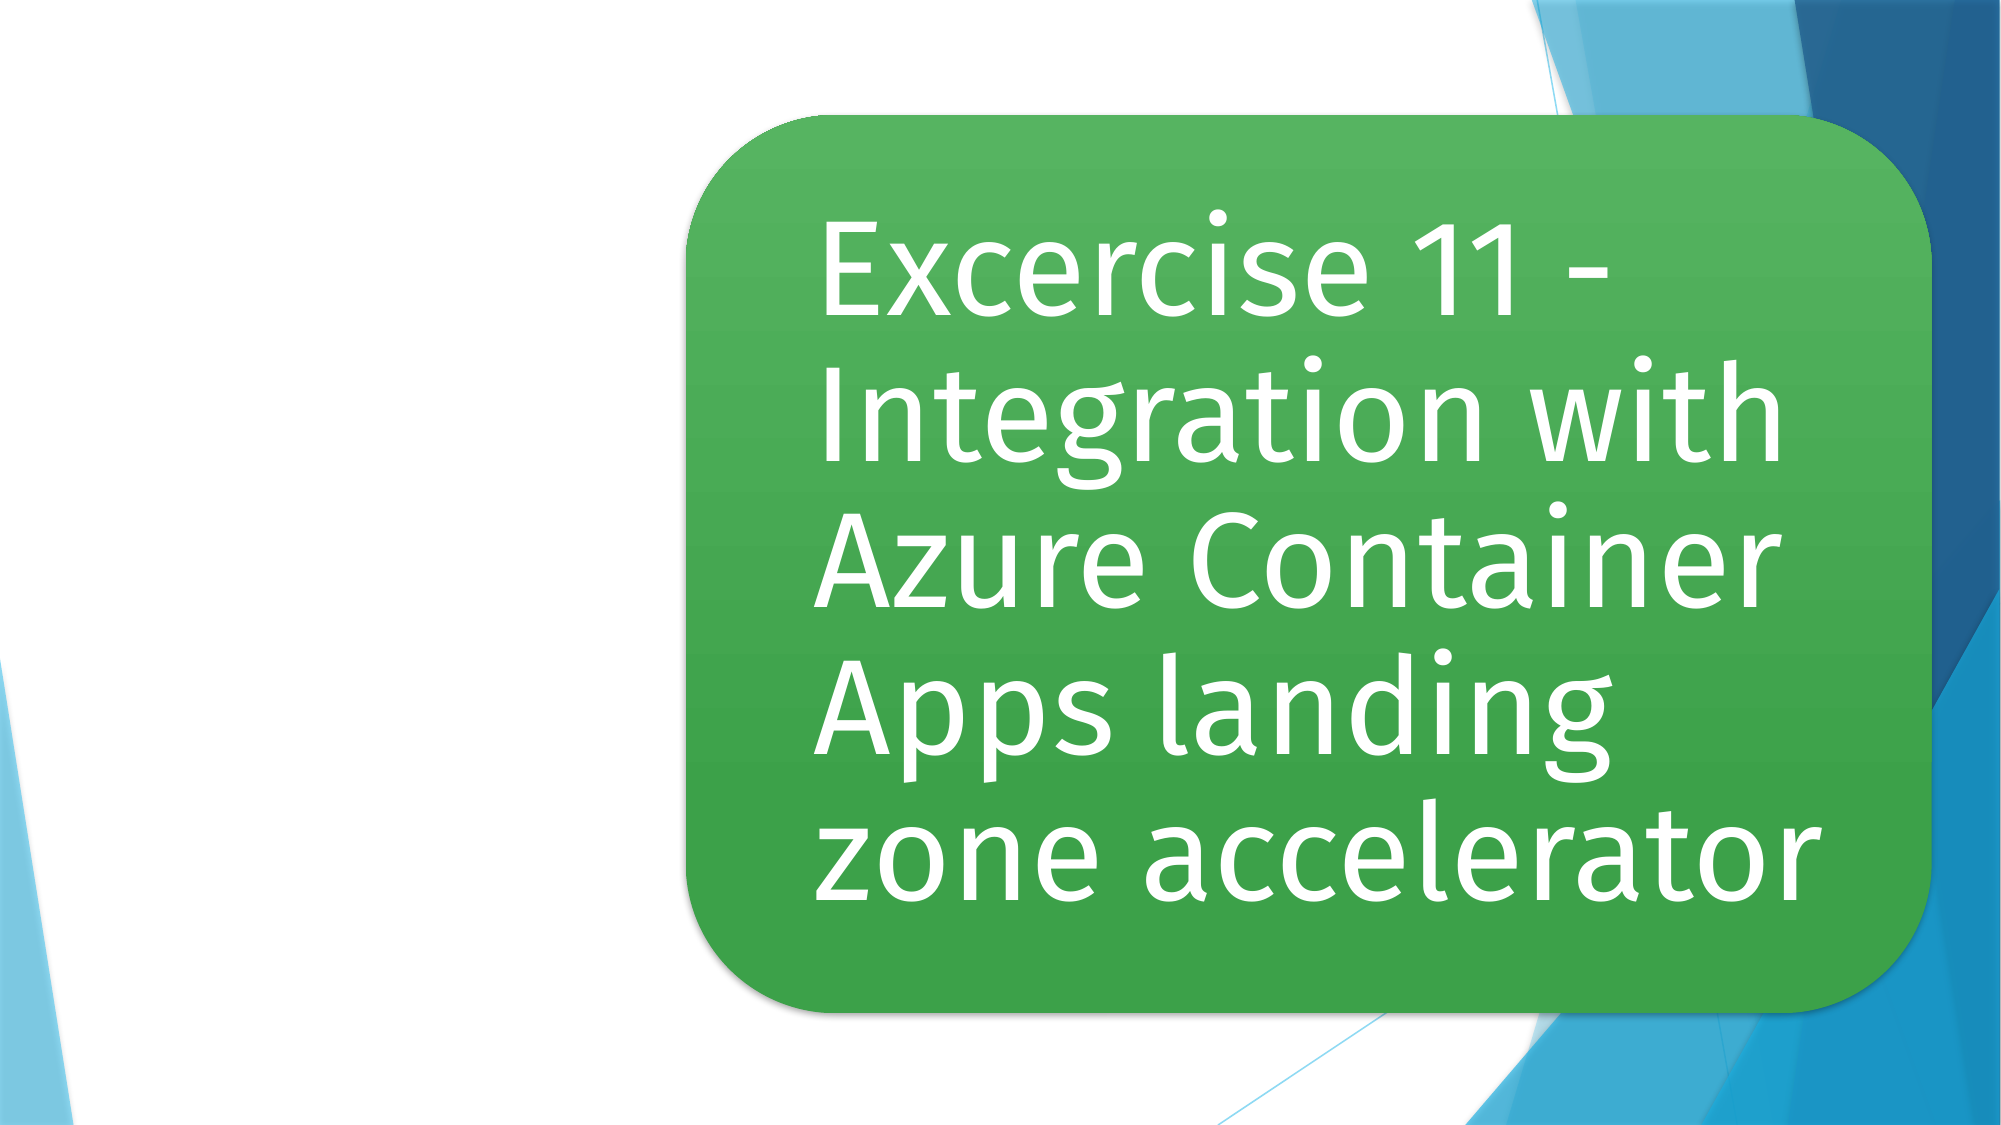

Excercise 11 - Integration with Azure Container Apps landing zone accelerator
# Lab: 7